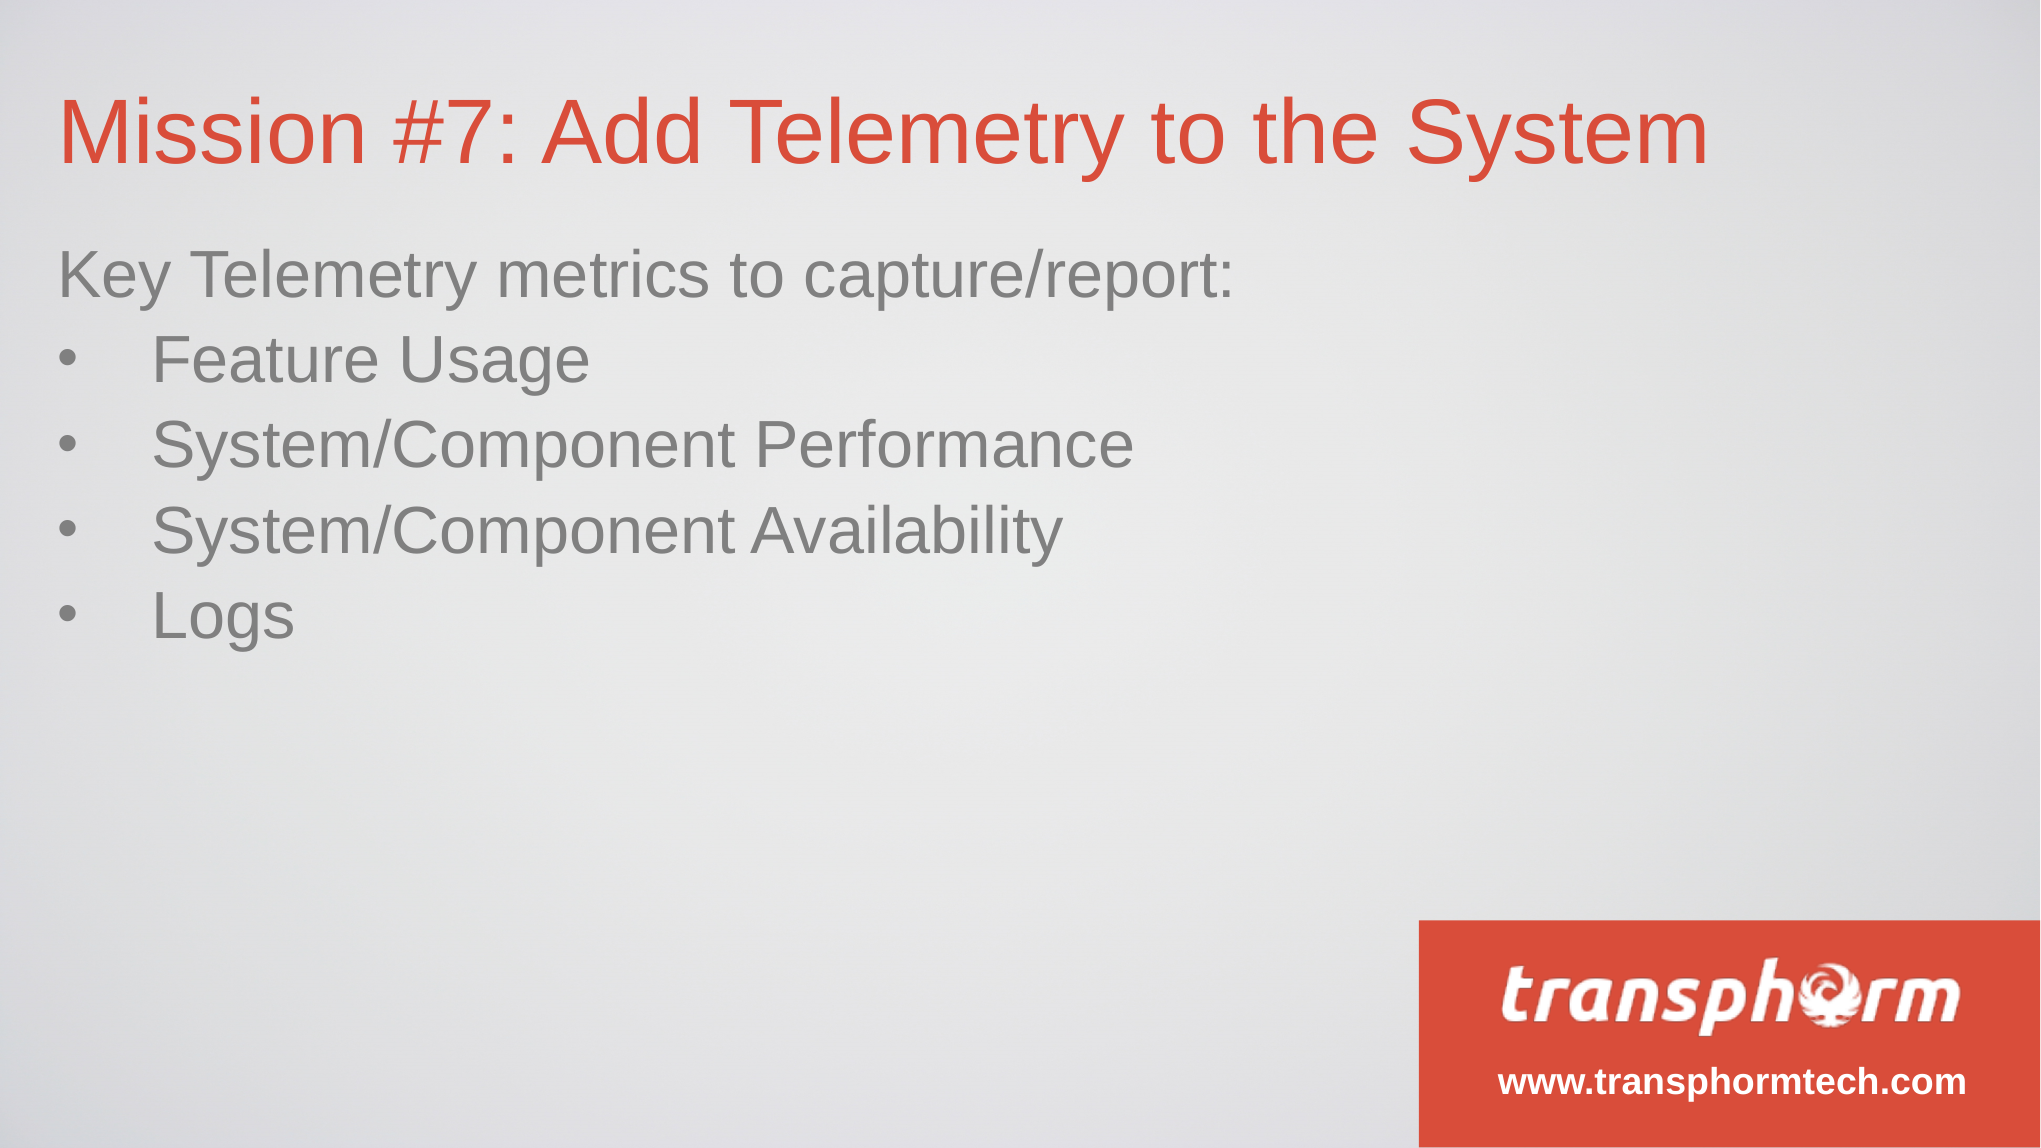

Mission #7: Add Telemetry to the System
Key Telemetry metrics to capture/report:
Feature Usage
System/Component Performance
System/Component Availability
Logs